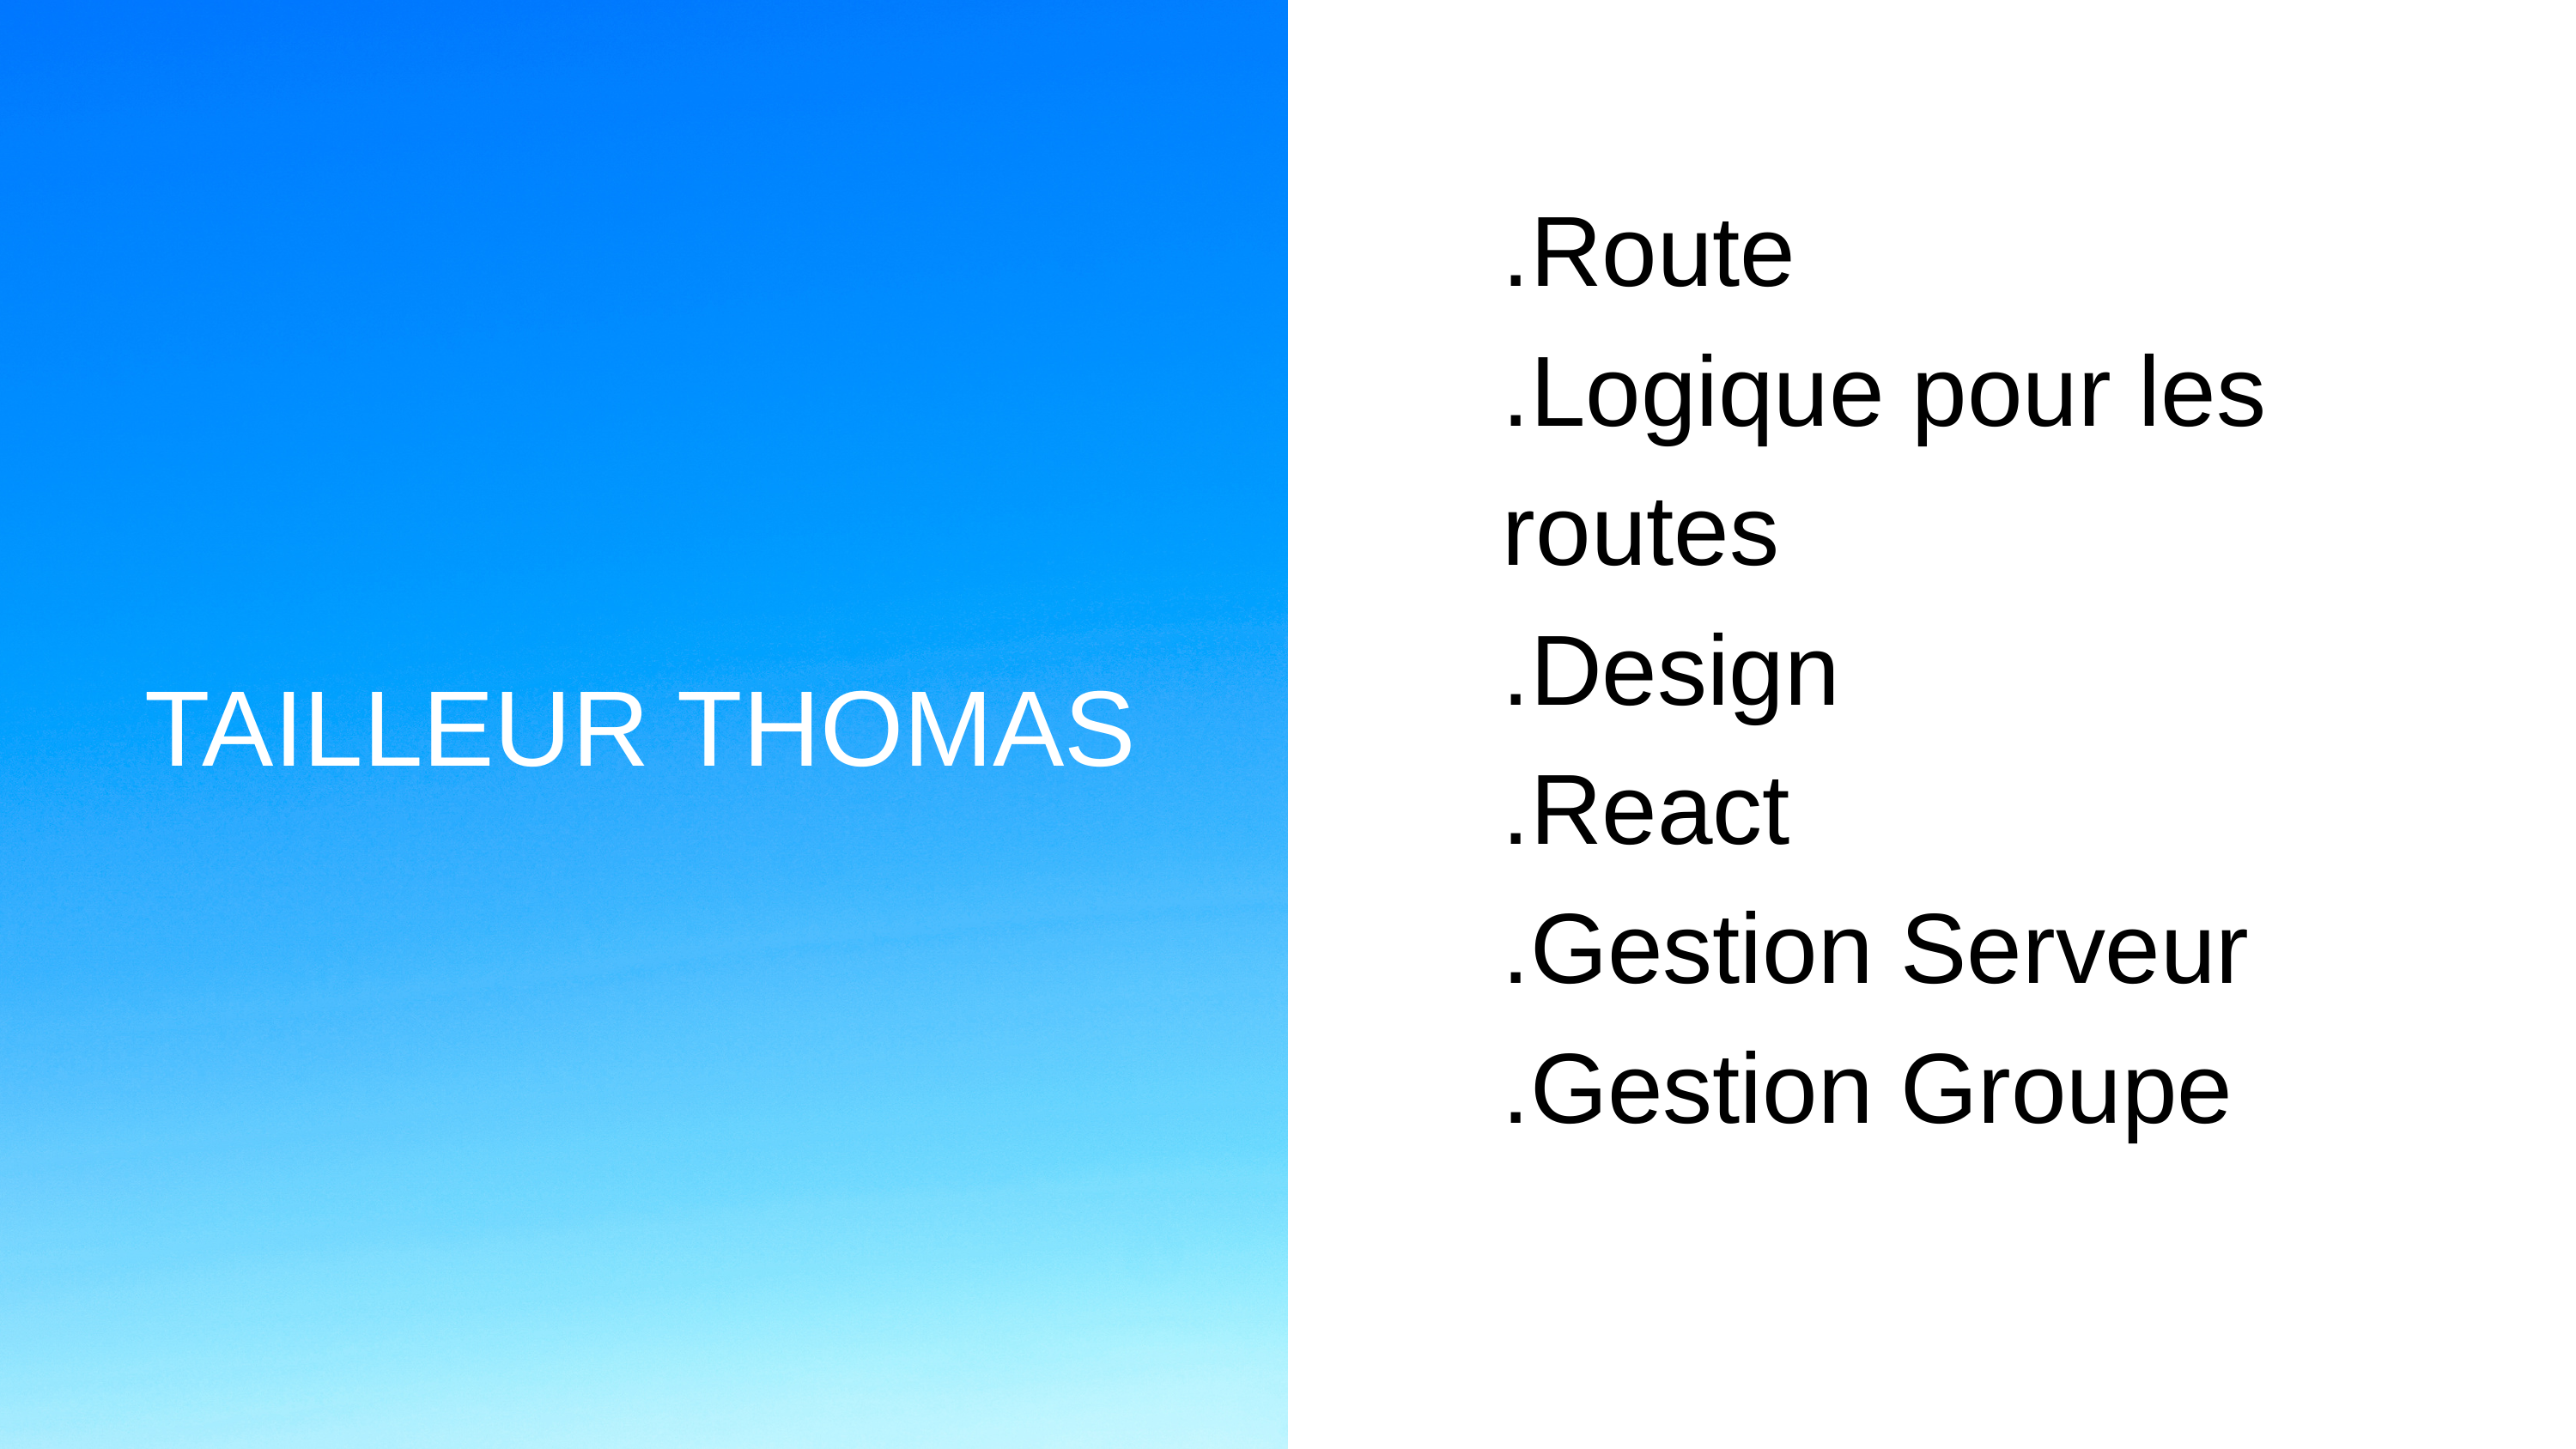

.Route
.Logique pour les routes
.Design
.React
.Gestion Serveur
.Gestion Groupe

TAILLEUR THOMAS